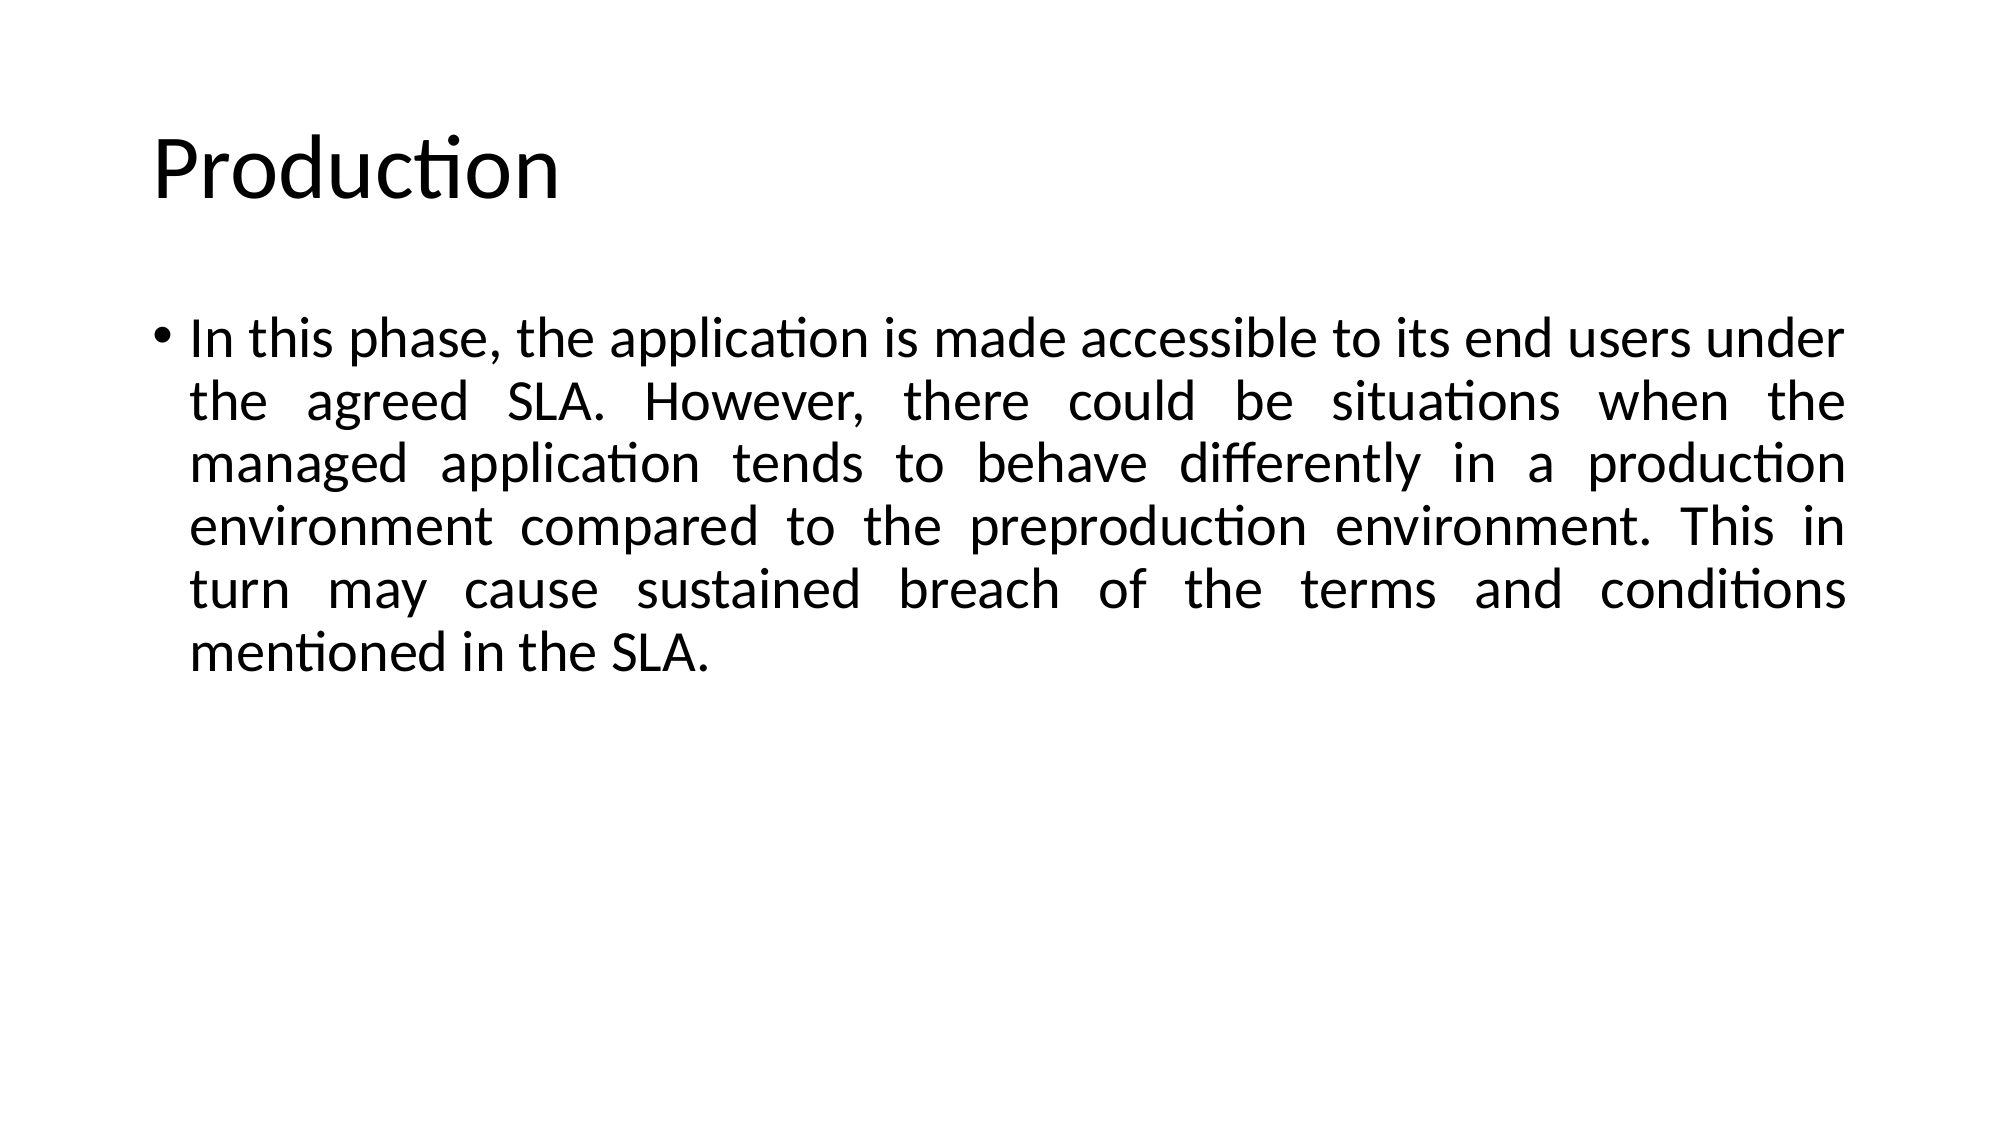

# Production
In this phase, the application is made accessible to its end users under the agreed SLA. However, there could be situations when the managed application tends to behave differently in a production environment compared to the preproduction environment. This in turn may cause sustained breach of the terms and conditions mentioned in the SLA.